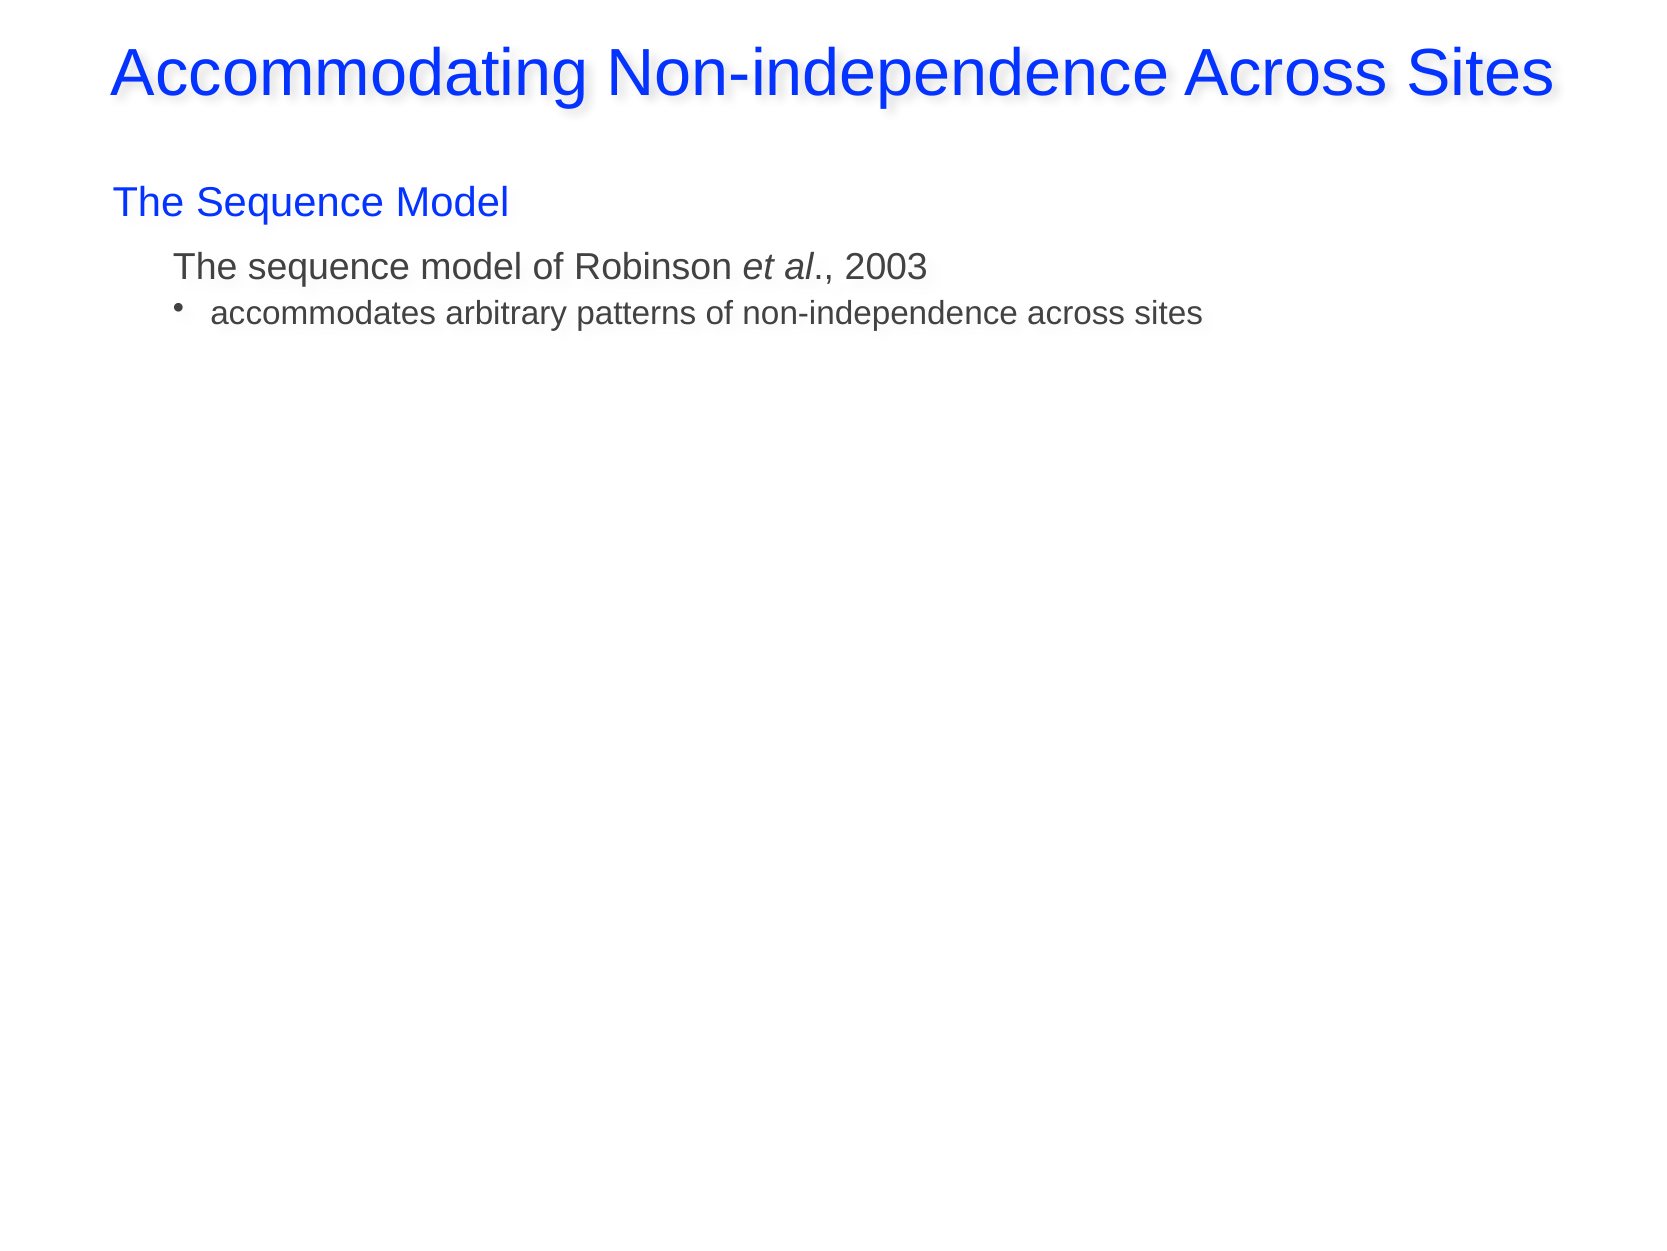

Accommodating Non-independence Across Sites
The Sequence Model
The sequence model of Robinson et al., 2003
accommodates arbitrary patterns of non-independence across sites